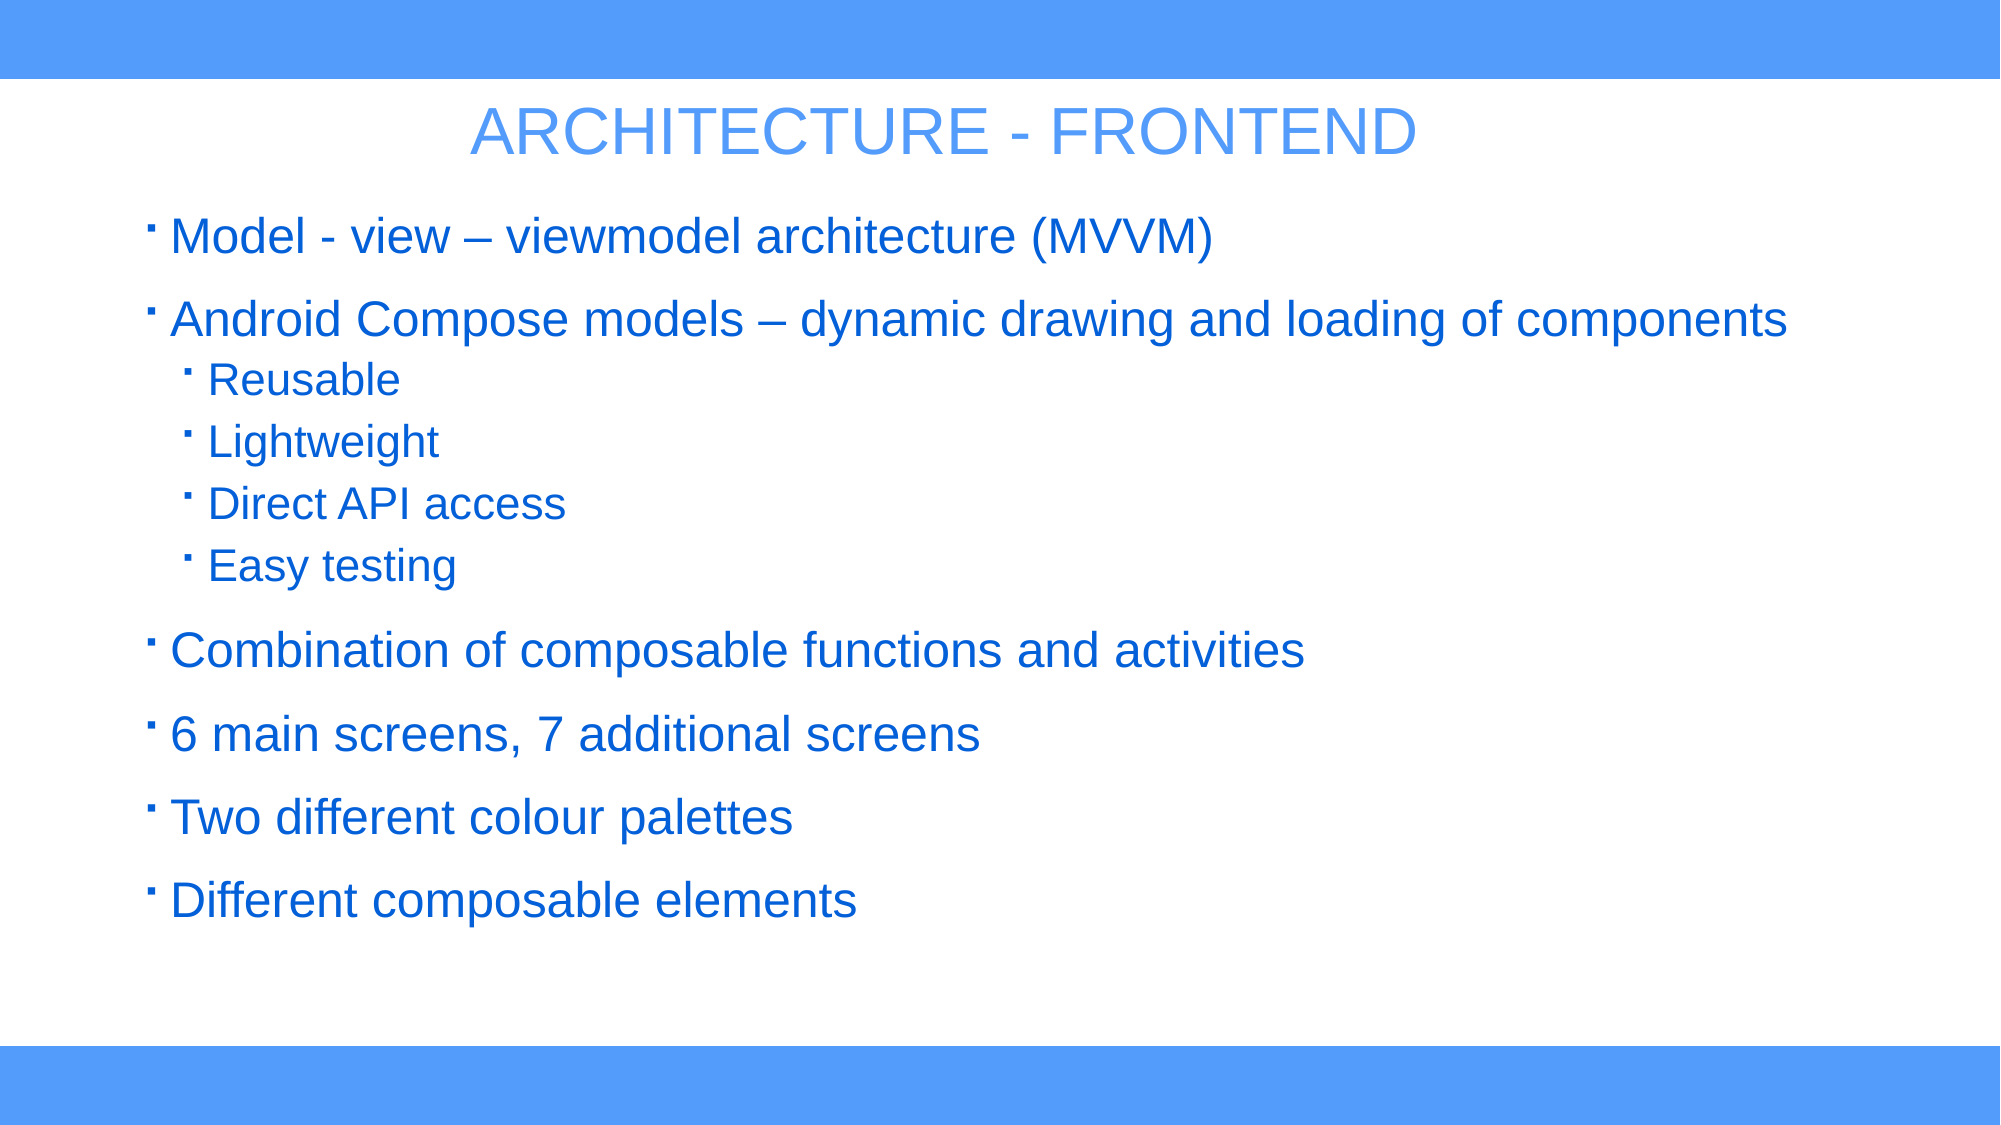

# ARCHITECTURE - FRONTEND
Model - view – viewmodel architecture (MVVM)
Android Compose models – dynamic drawing and loading of components
Reusable
Lightweight
Direct API access
Easy testing
Combination of composable functions and activities
6 main screens, 7 additional screens
Two different colour palettes
Different composable elements